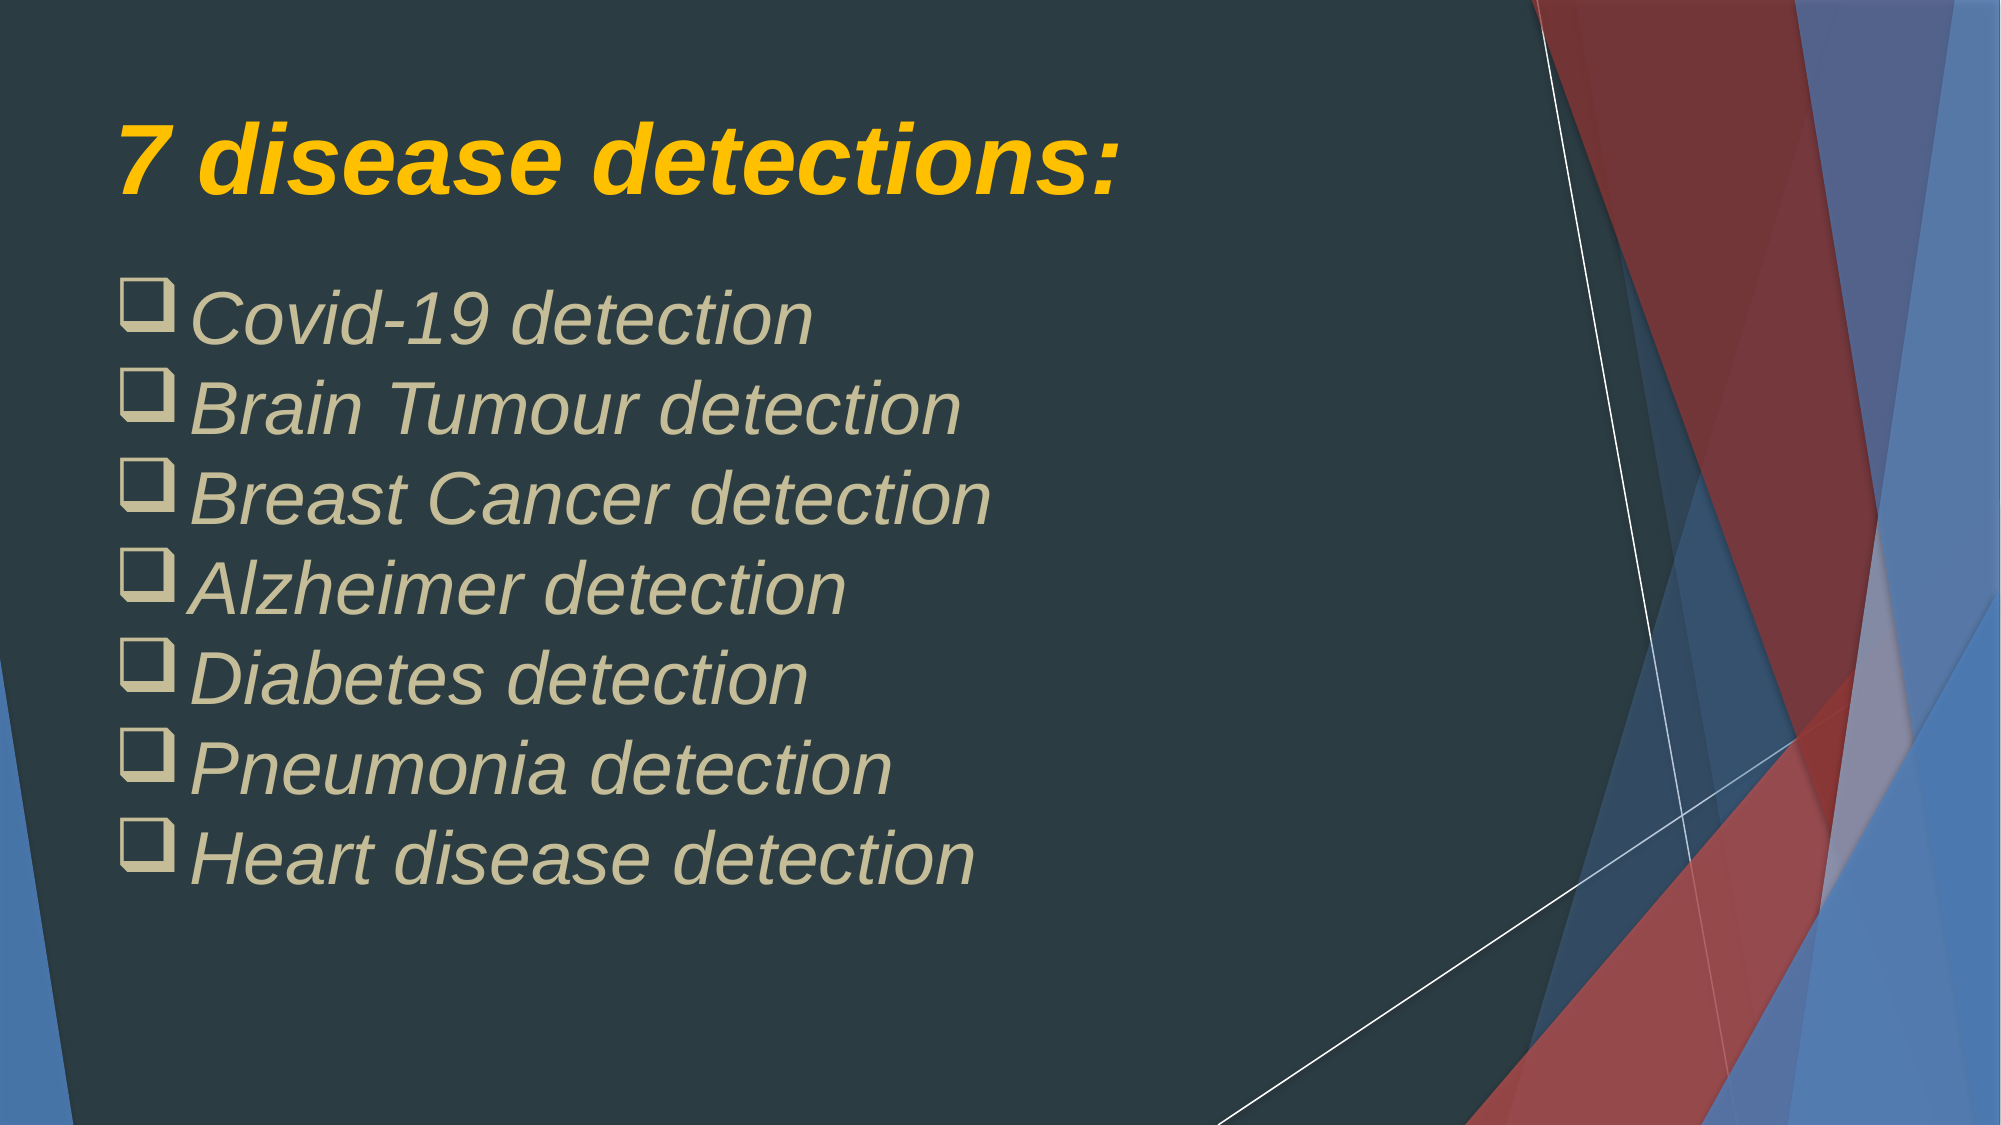

7 disease detections:
Covid-19 detection
Brain Tumour detection
Breast Cancer detection
Alzheimer detection
Diabetes detection
Pneumonia detection
Heart disease detection